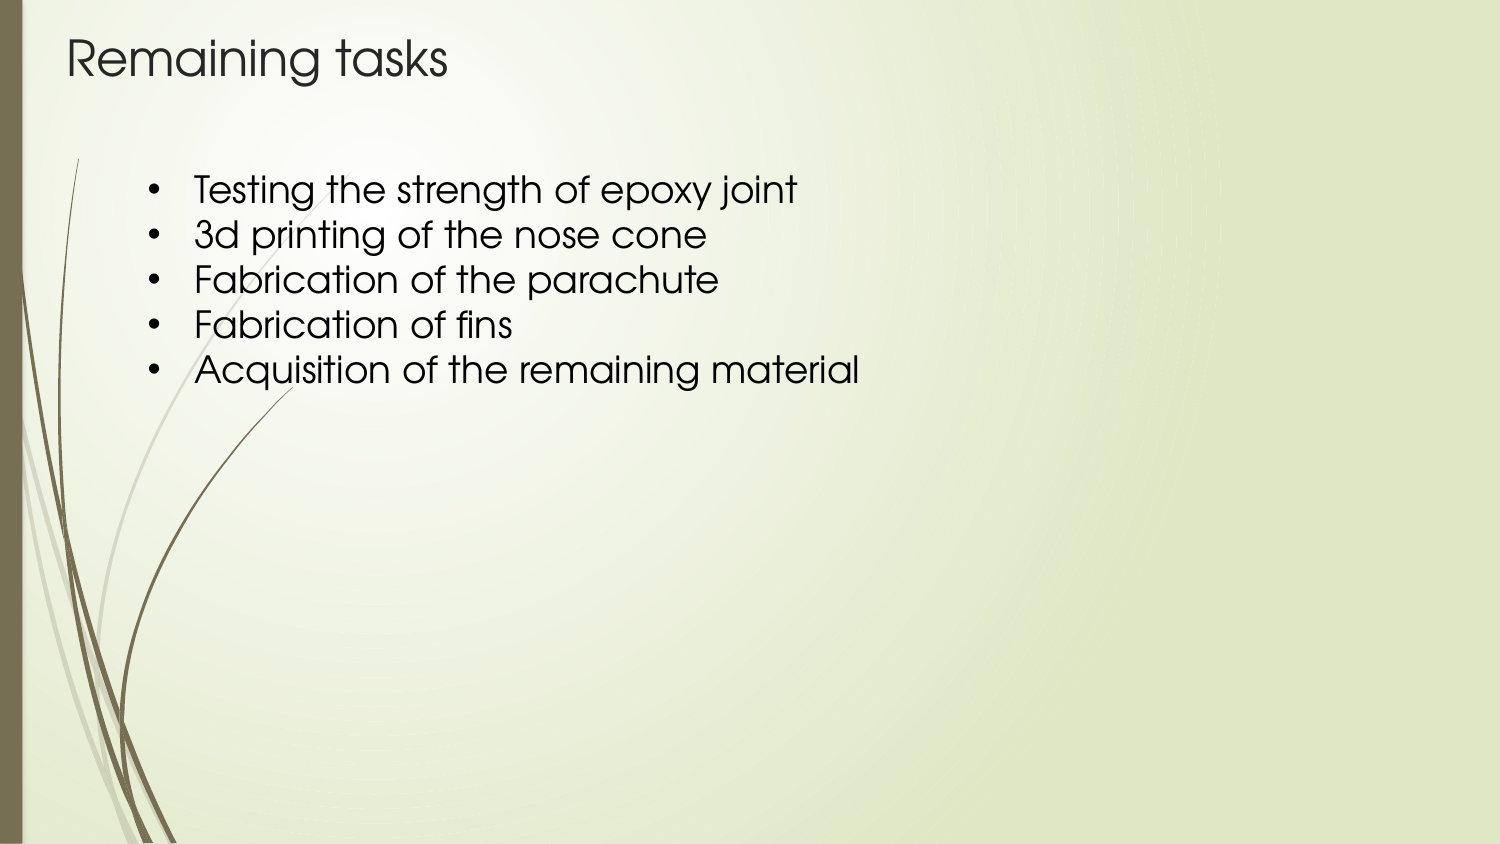

# Remaining tasks
Testing the strength of epoxy joint
3d printing of the nose cone
Fabrication of the parachute
Fabrication of fins
Acquisition of the remaining material